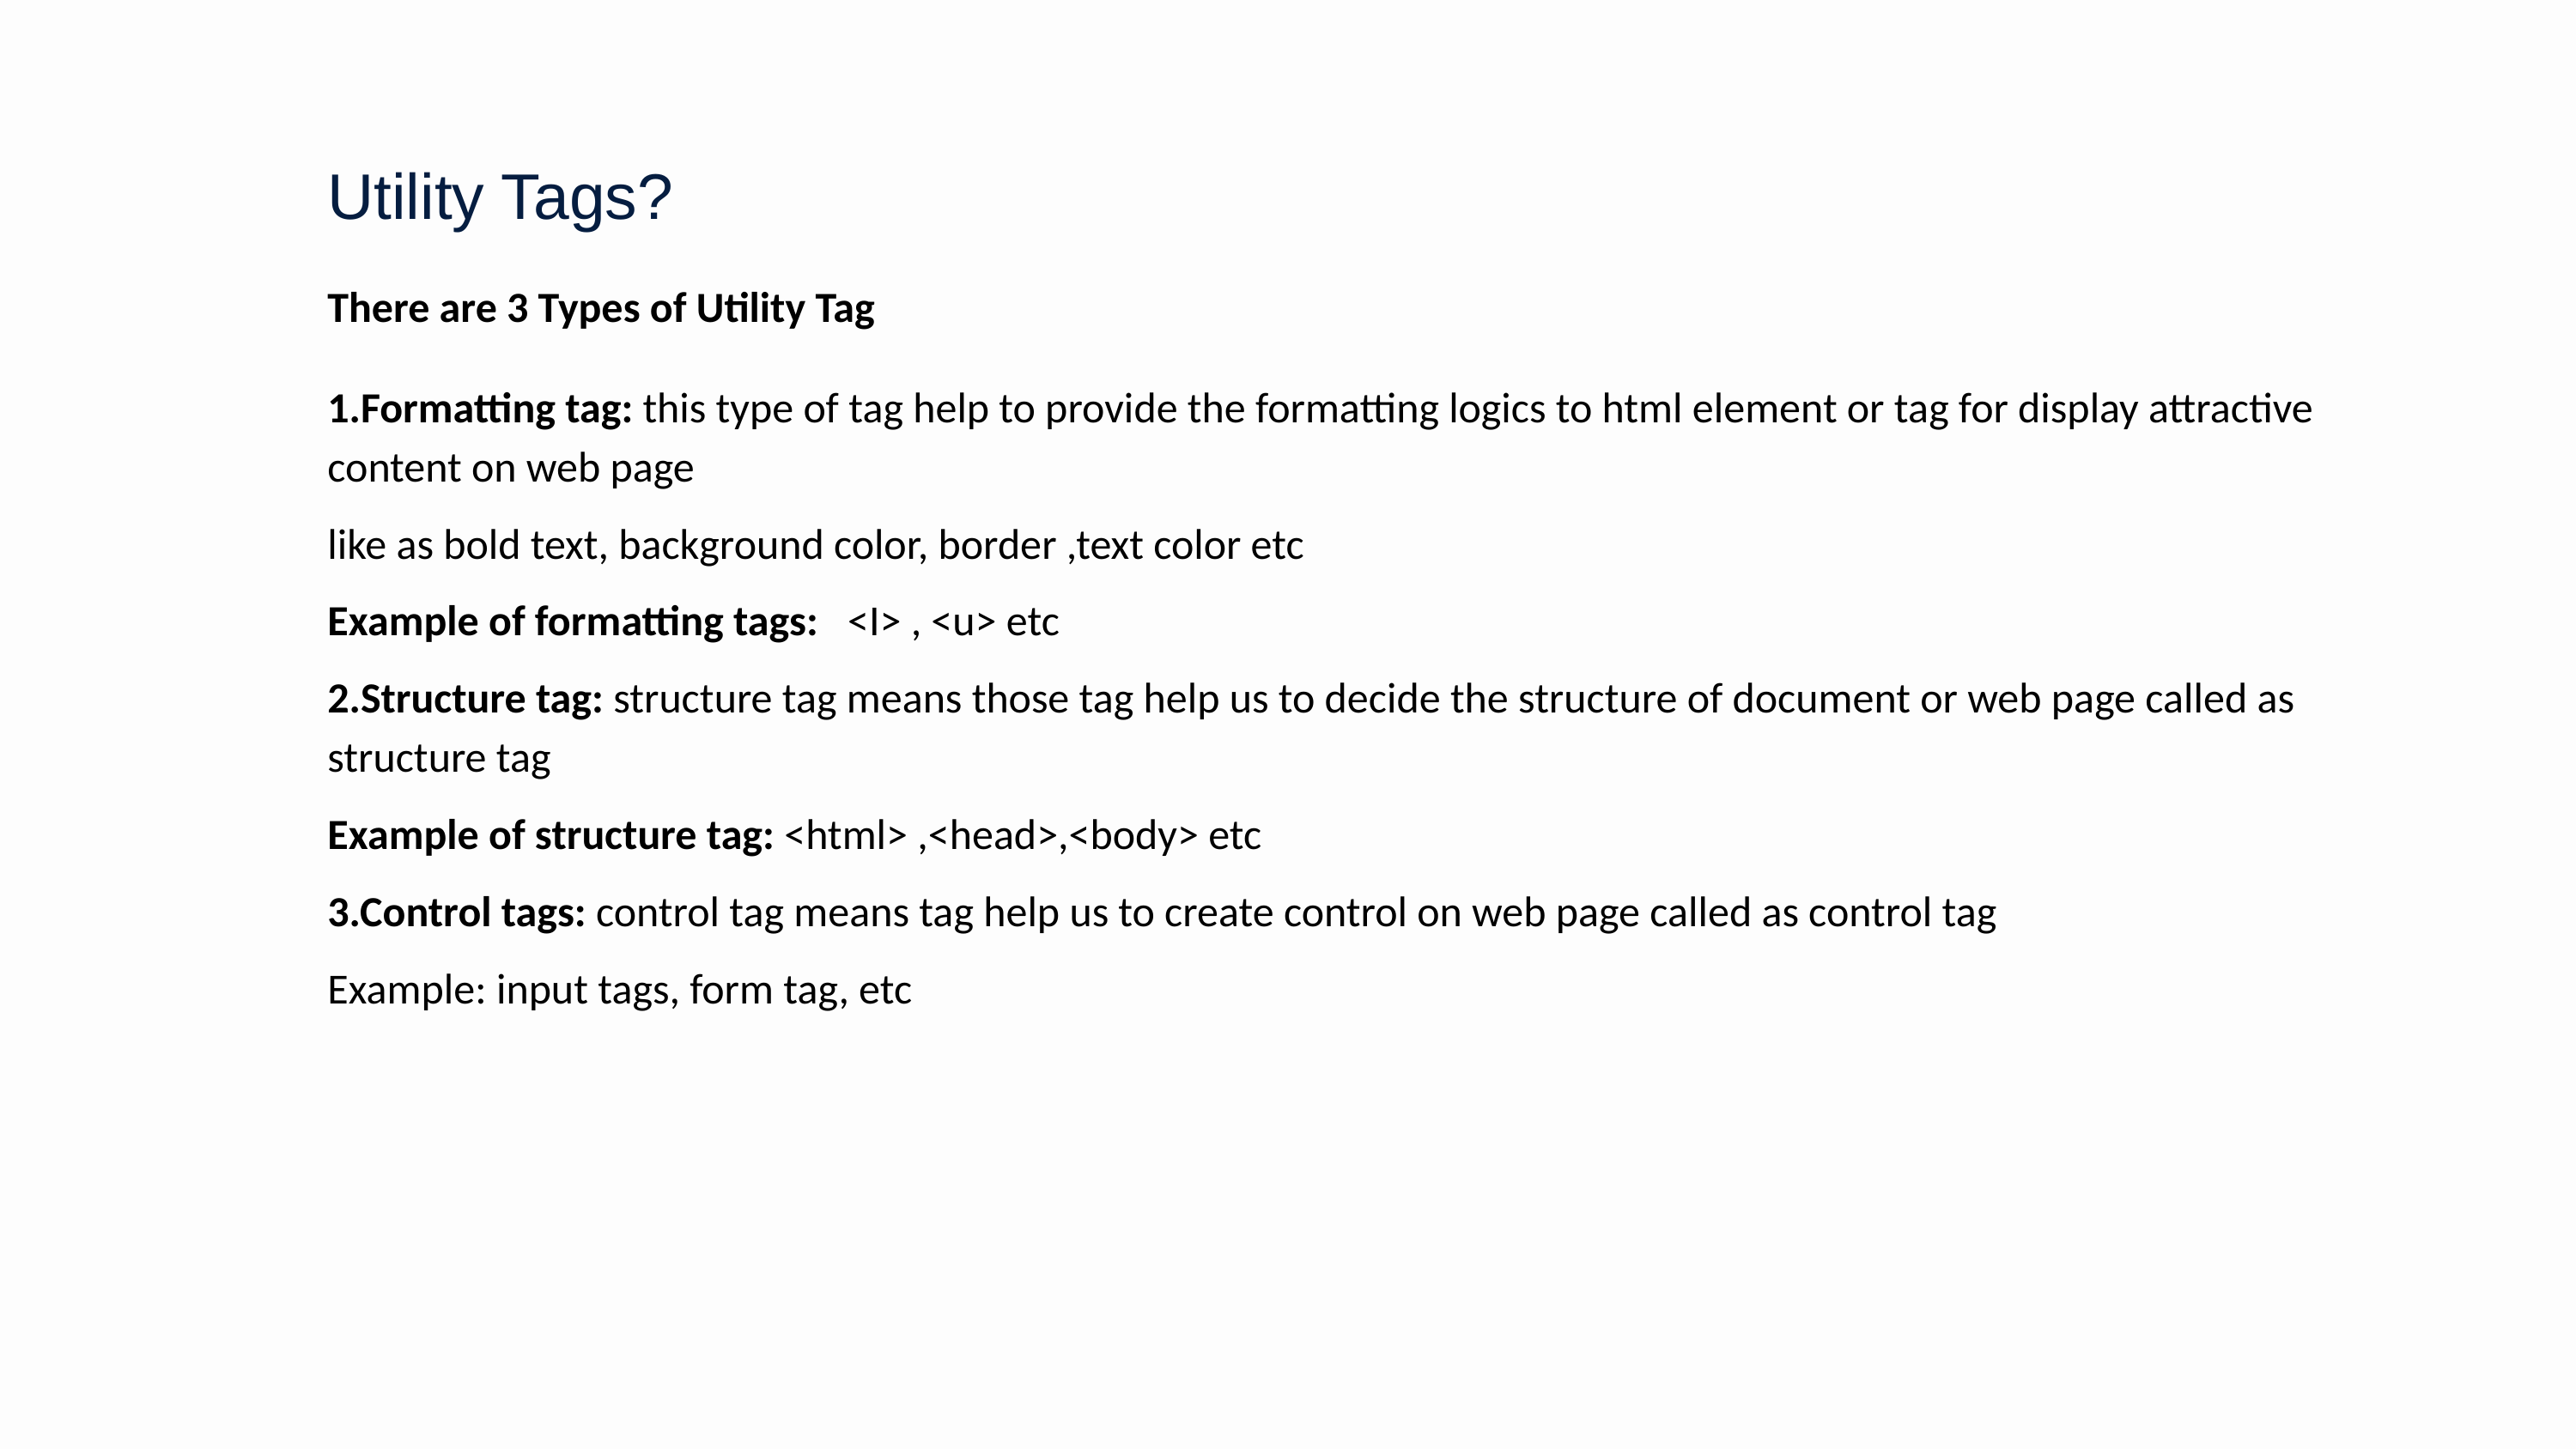

Utility Tags?
There are 3 Types of Utility Tag
1.Formatting tag: this type of tag help to provide the formatting logics to html element or tag for display attractive content on web page
like as bold text, background color, border ,text color etc
Example of formatting tags:   <I> , <u> etc
2.Structure tag: structure tag means those tag help us to decide the structure of document or web page called as structure tag
Example of structure tag: <html> ,<head>,<body> etc
3.Control tags: control tag means tag help us to create control on web page called as control tag
Example: input tags, form tag, etc